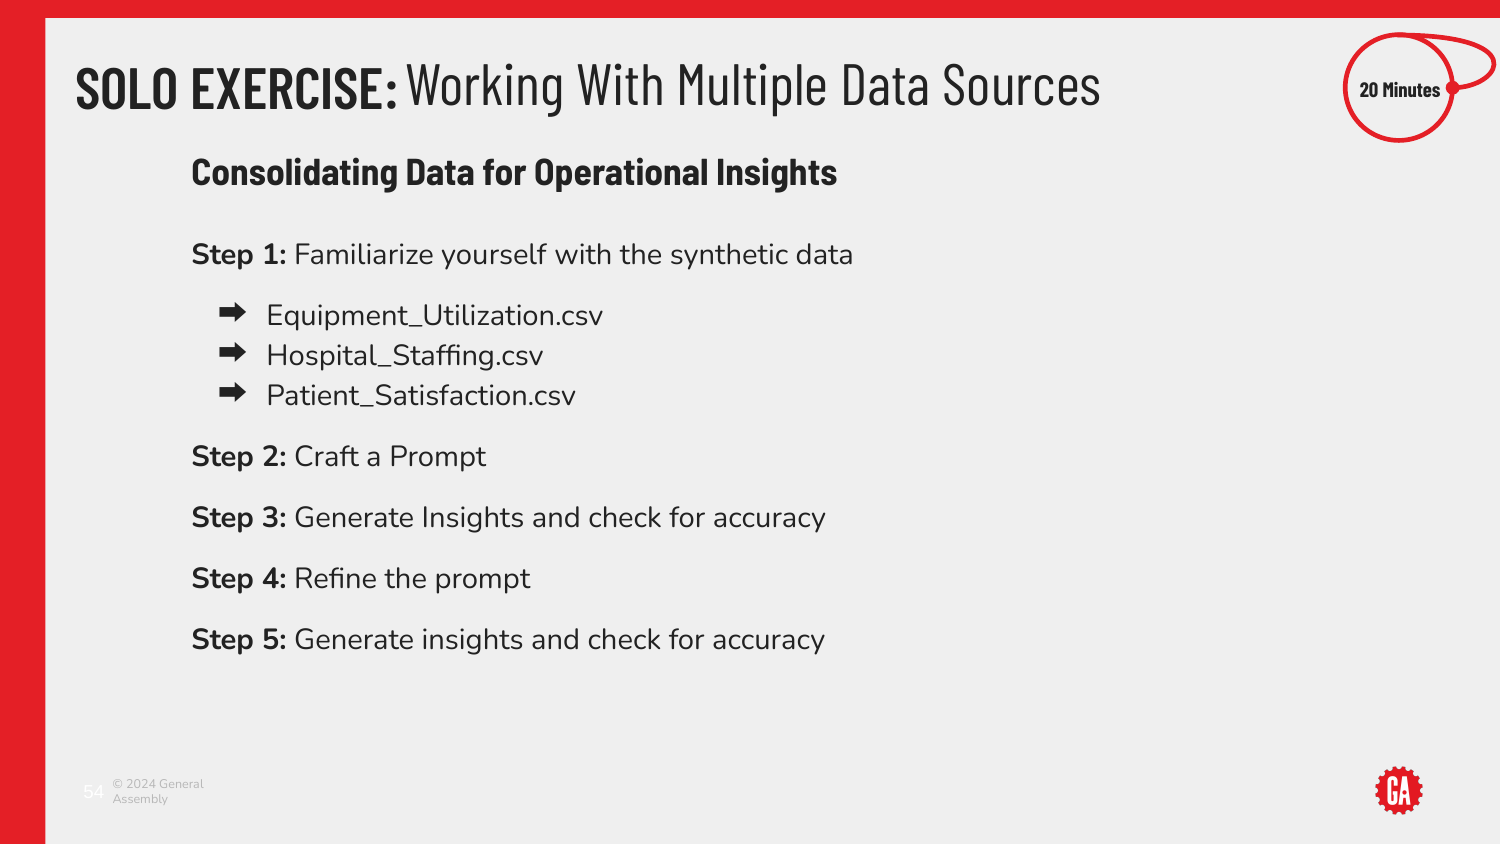

20 Minutes
# Working With Multiple Data Sources
Consolidating Data for Operational Insights
Step 1: Familiarize yourself with the synthetic data
Equipment_Utilization.csv
Hospital_Staffing.csv
Patient_Satisfaction.csv
Step 2: Craft a Prompt
Step 3: Generate Insights and check for accuracy
Step 4: Refine the prompt
Step 5: Generate insights and check for accuracy

54